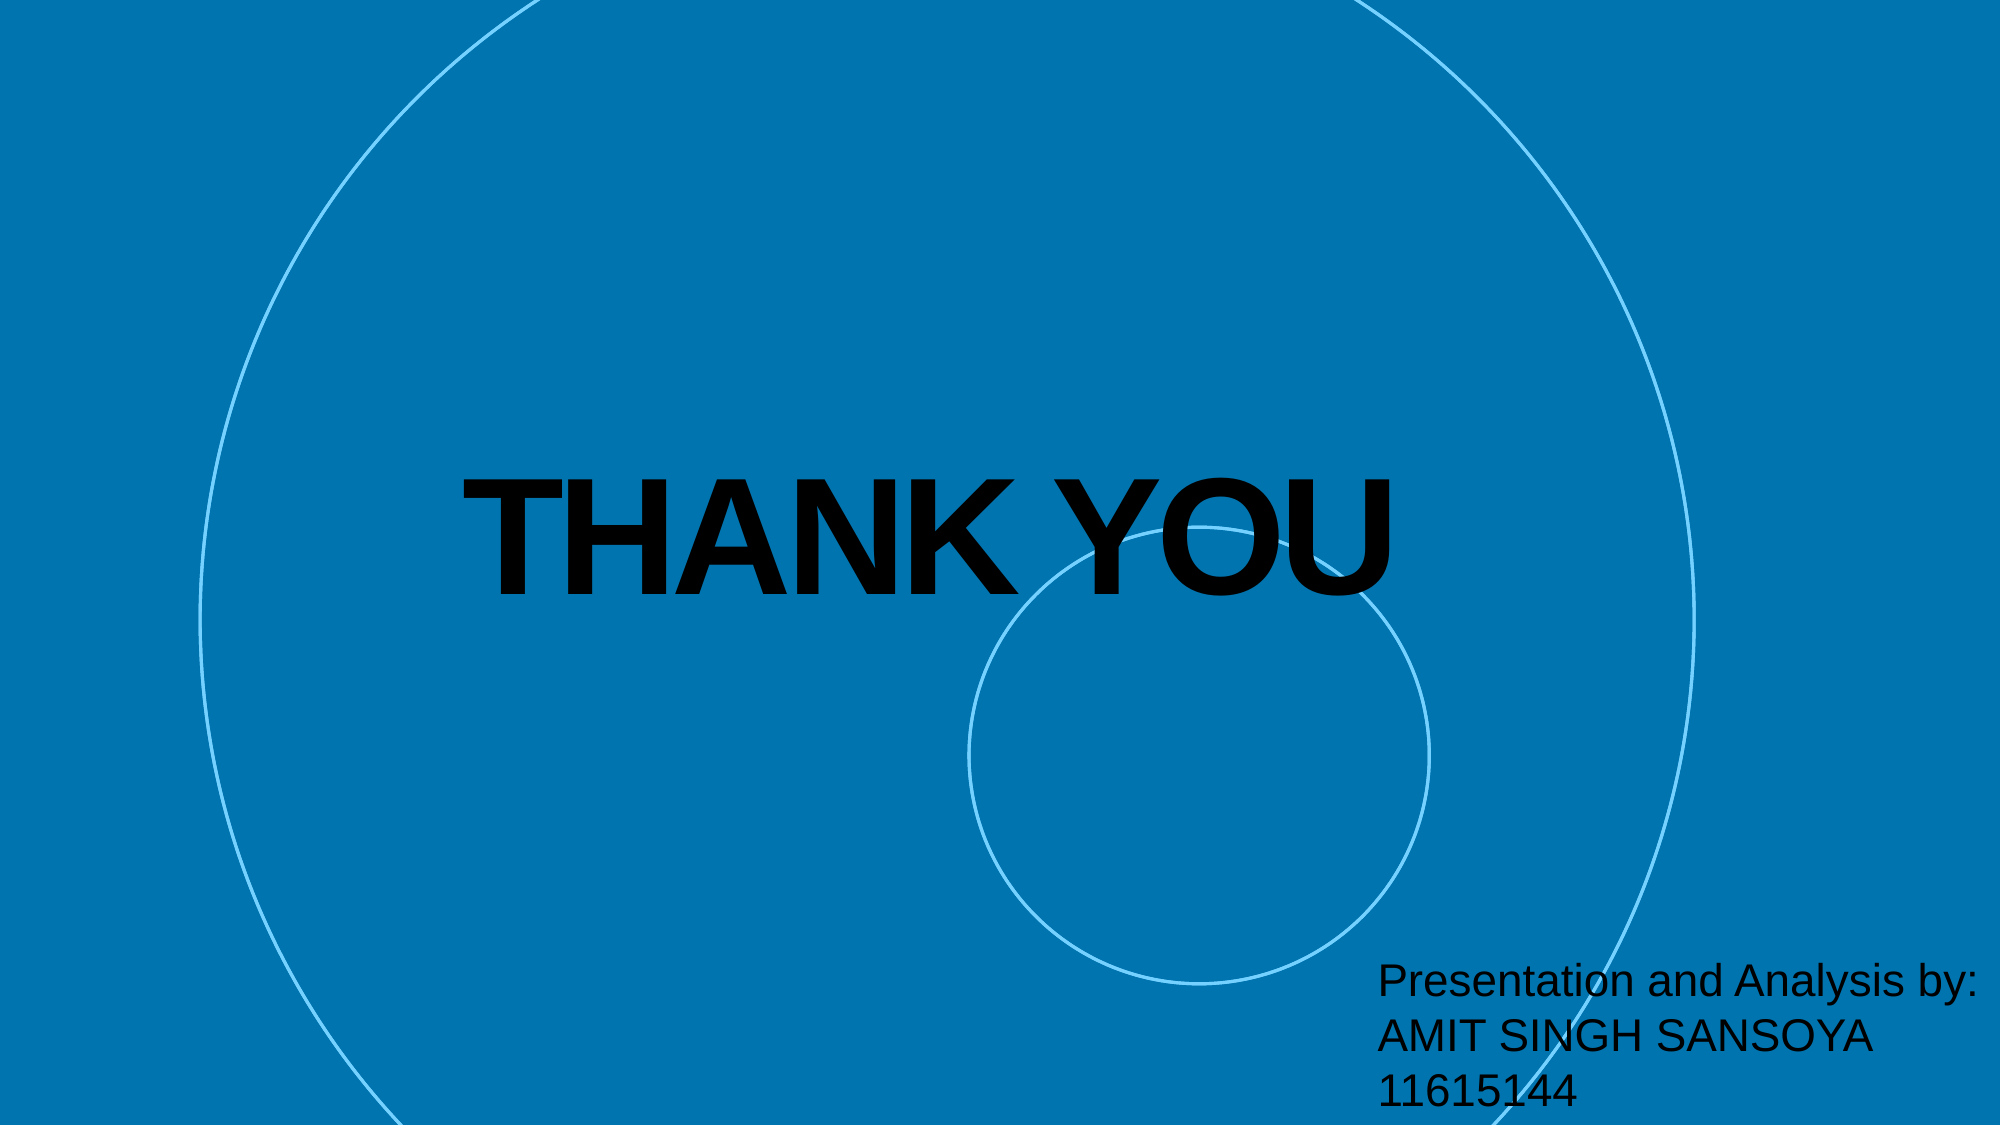

# THANK YOU
Presentation and Analysis by:
AMIT SINGH SANSOYA
11615144